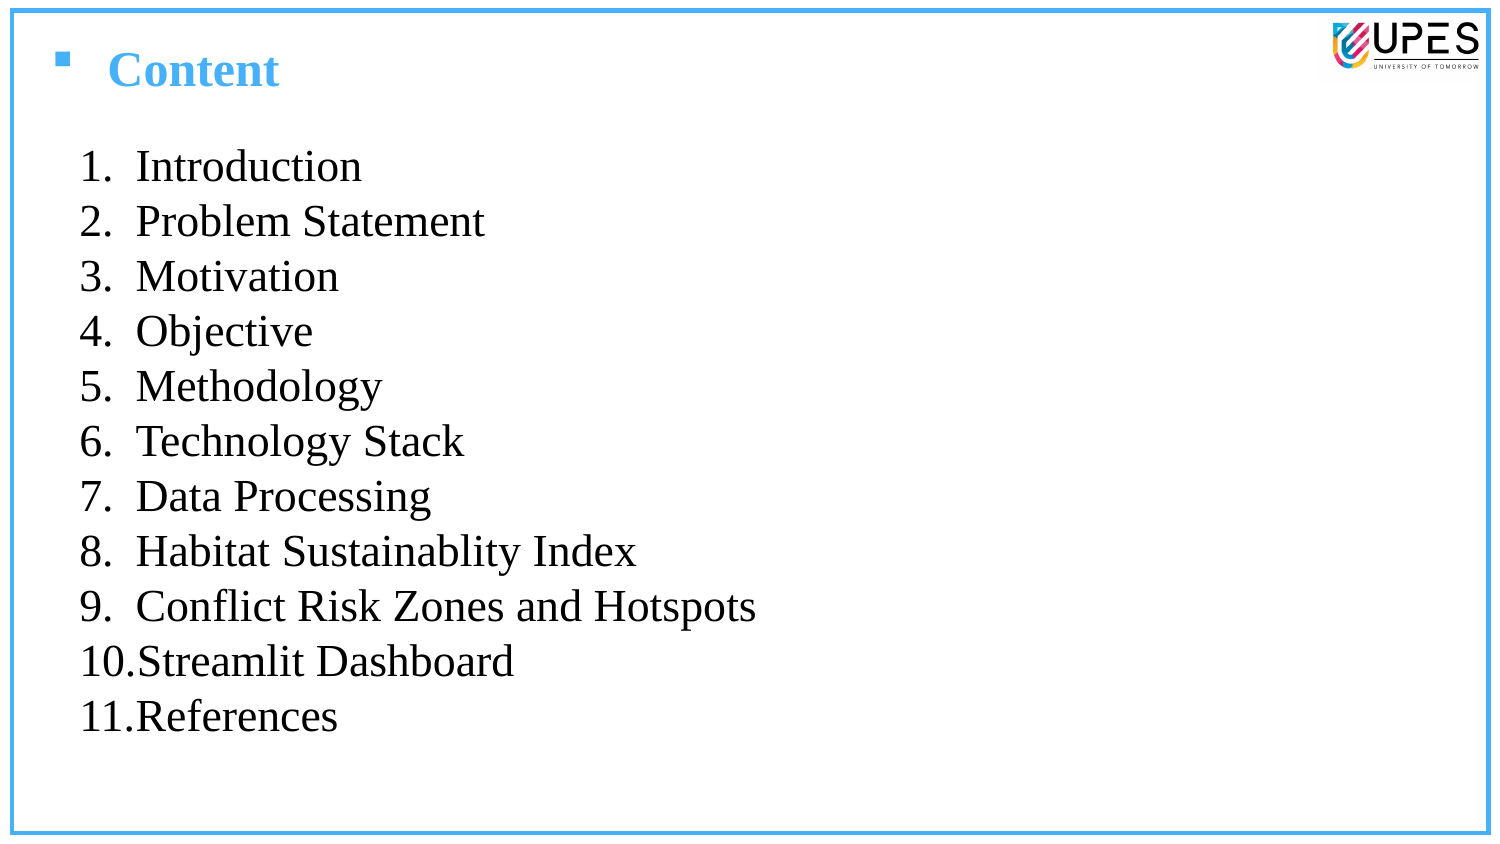

Content
Introduction
Problem Statement
Motivation
Objective
Methodology
Technology Stack
Data Processing
Habitat Sustainablity Index
Conflict Risk Zones and Hotspots
Streamlit Dashboard
References